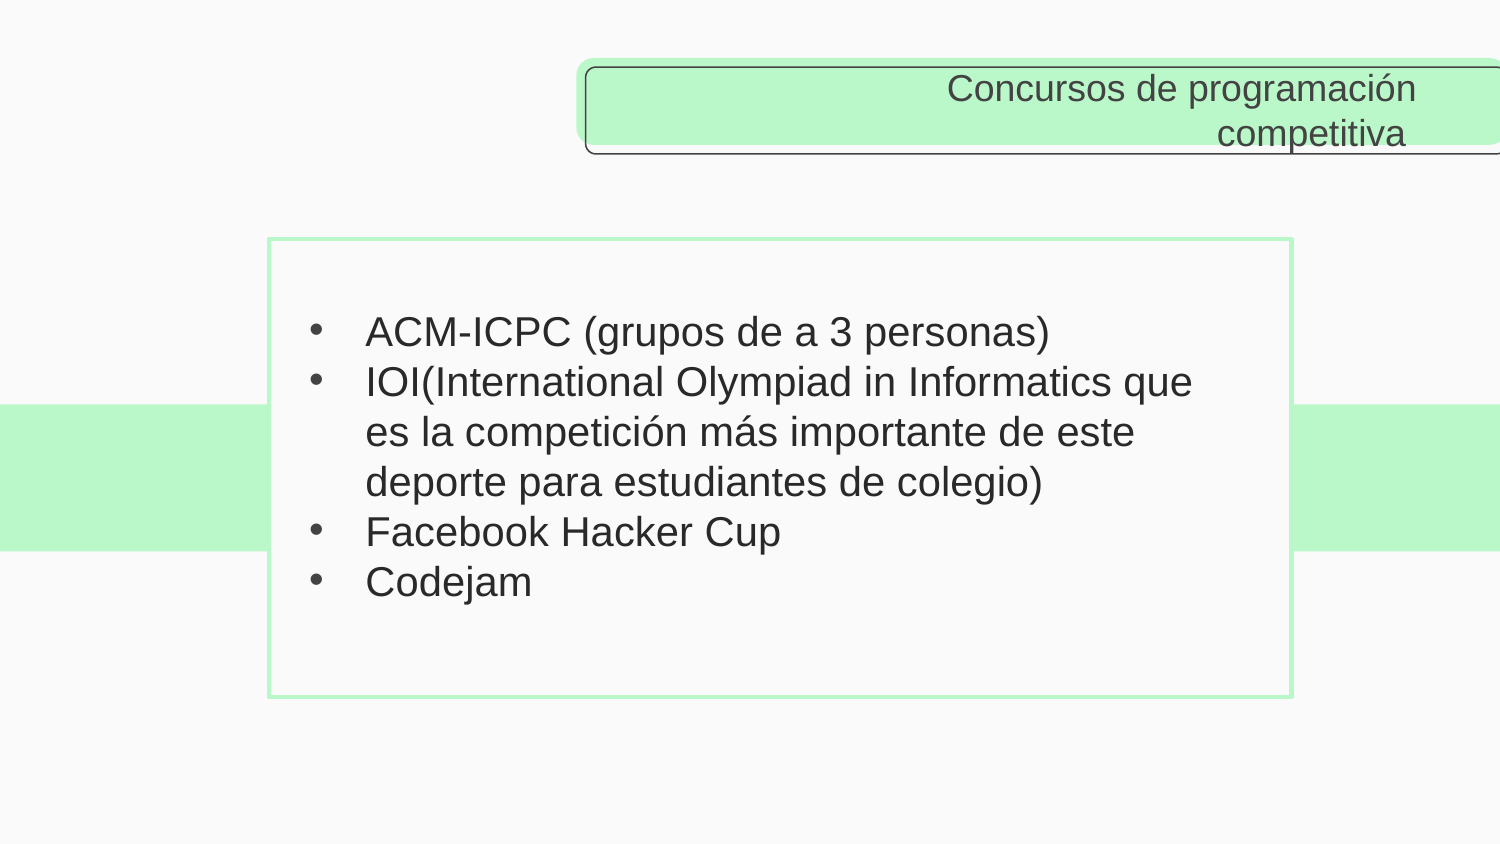

# Concursos de programación competitiva
ACM-ICPC (grupos de a 3 personas)
IOI(International Olympiad in Informatics que es la competición más importante de este deporte para estudiantes de colegio)
Facebook Hacker Cup
Codejam